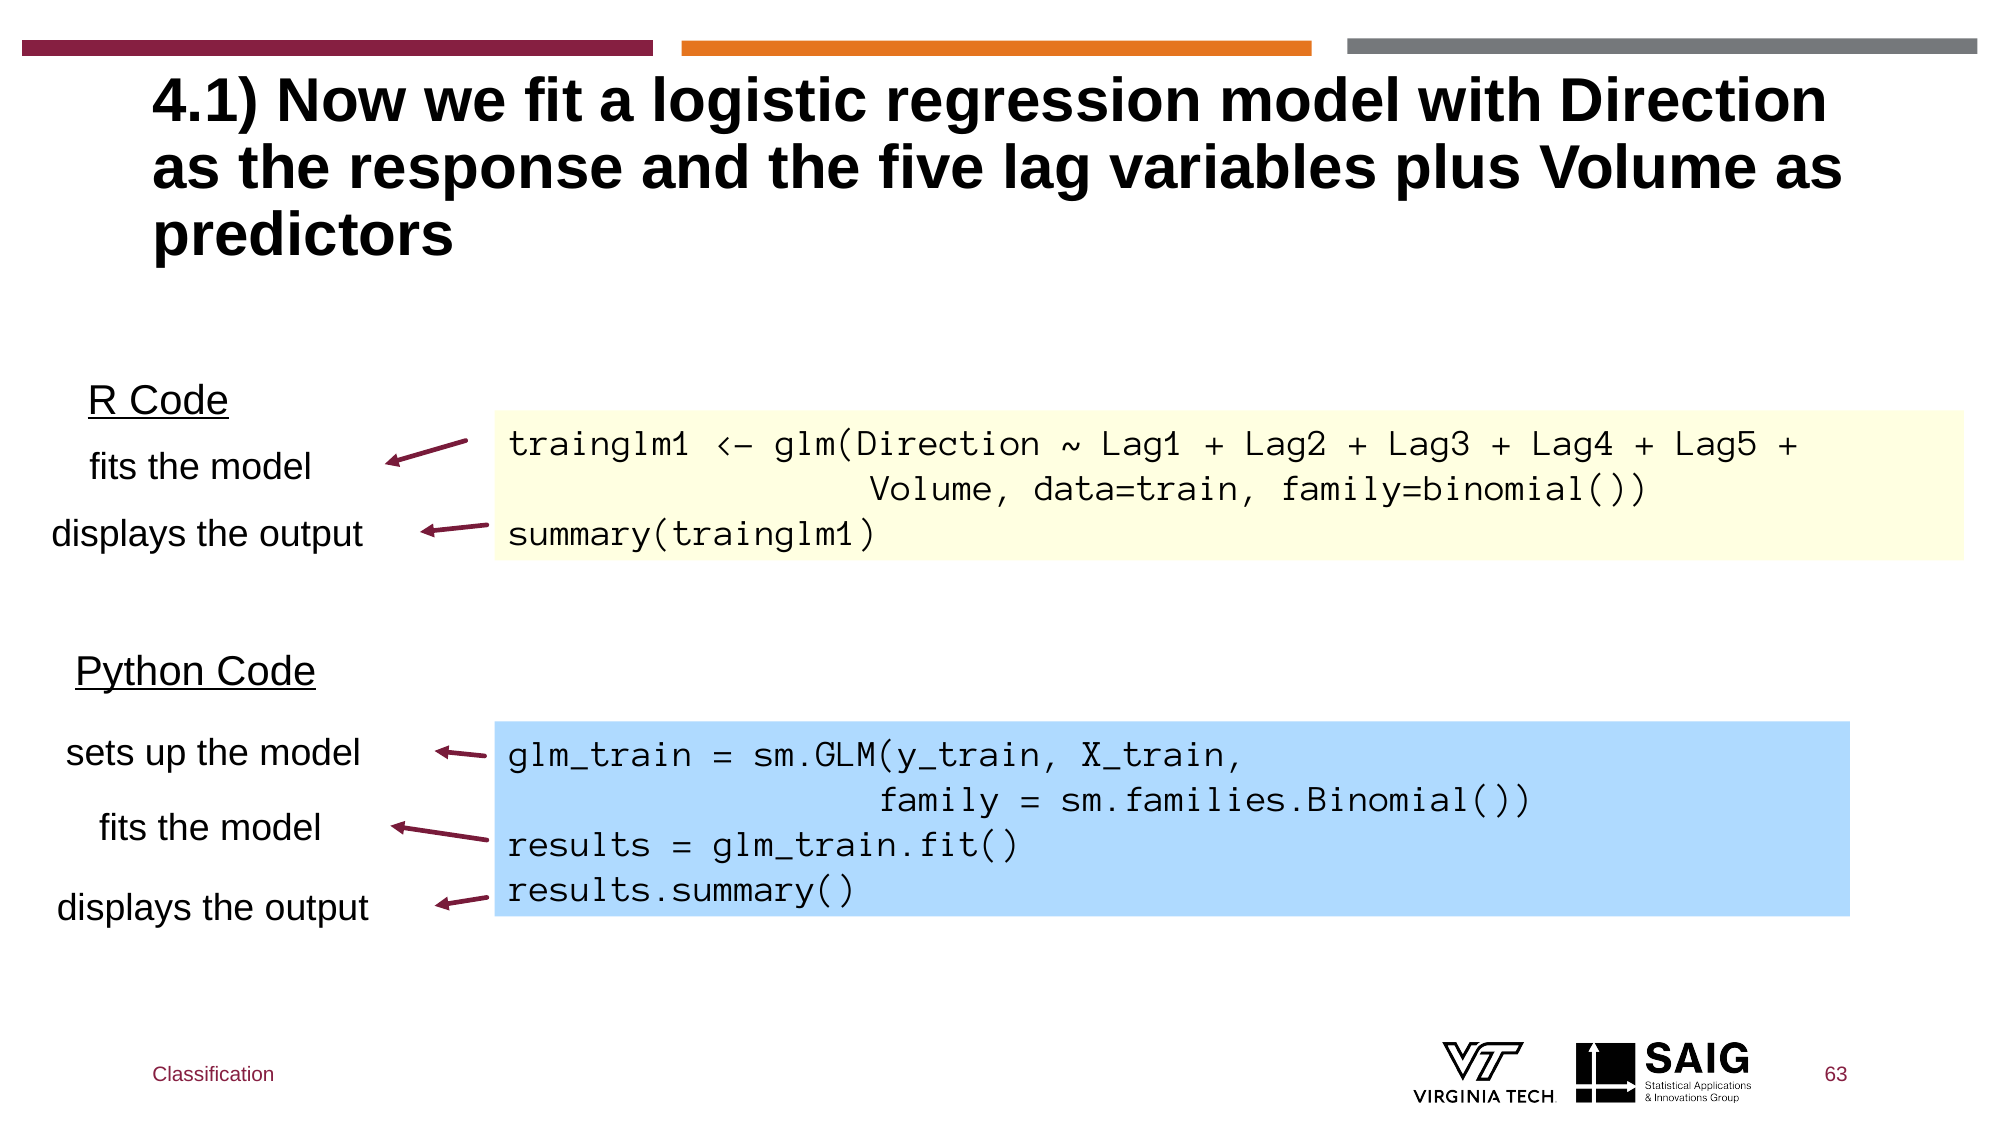

# 4.1) Now we fit a logistic regression model with Direction as the response and the five lag variables plus Volume as predictors
R Code
trainglm1 <- glm(Direction ~ Lag1 + Lag2 + Lag3 + Lag4 + Lag5 +
		   Volume, data=train, family=binomial())
summary(trainglm1)
fits the model
displays the output
Python Code
sets up the model
glm_train = sm.GLM(y_train, X_train,
                  family = sm.families.Binomial())
results = glm_train.fit()
results.summary()
fits the model
displays the output
Classification
63